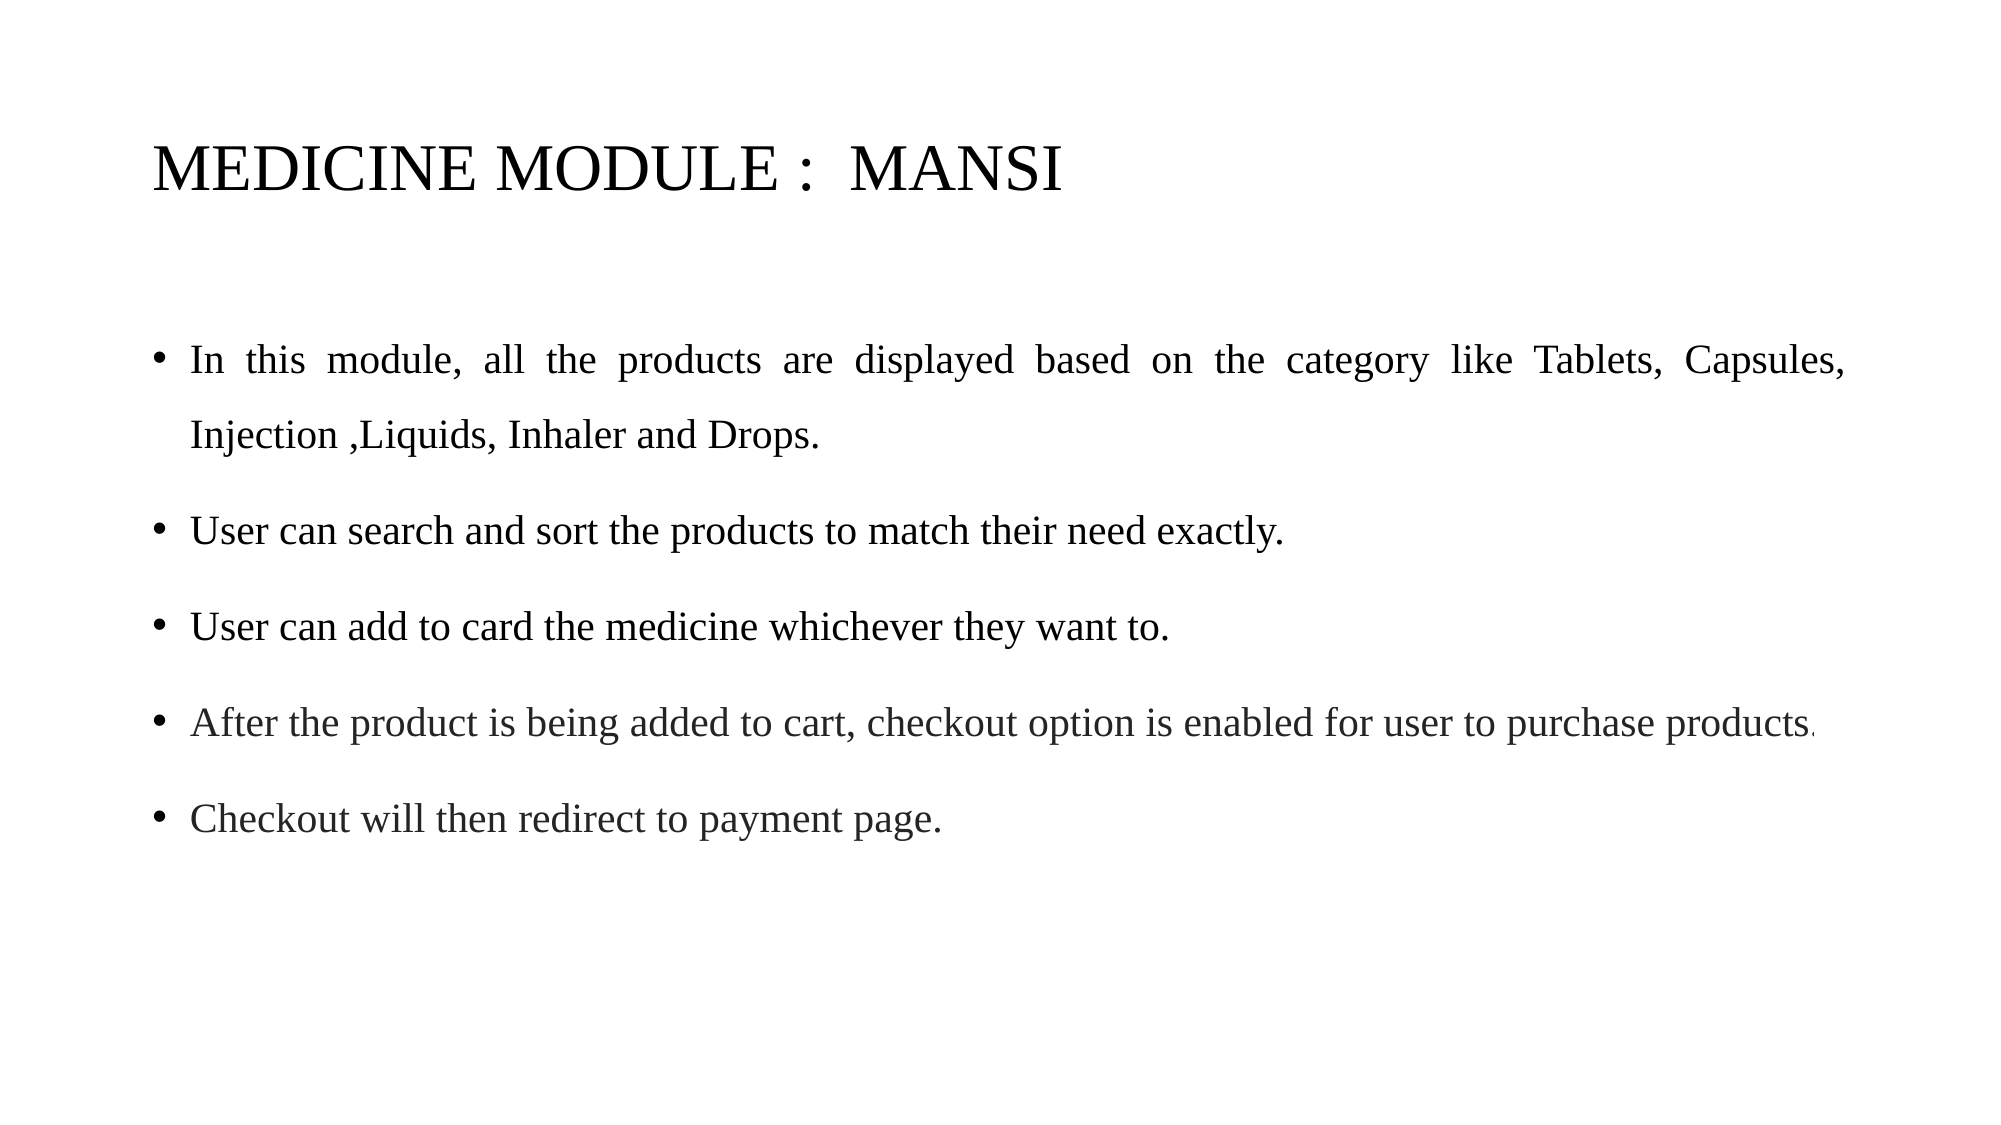

# MEDICINE MODULE :  MANSI
In this module, all the products are displayed based on the category like Tablets, Capsules, Injection ,Liquids, Inhaler and Drops.
User can search and sort the products to match their need exactly.
User can add to card the medicine whichever they want to.
After the product is being added to cart, checkout option is enabled for user to purchase products.
Checkout will then redirect to payment page.